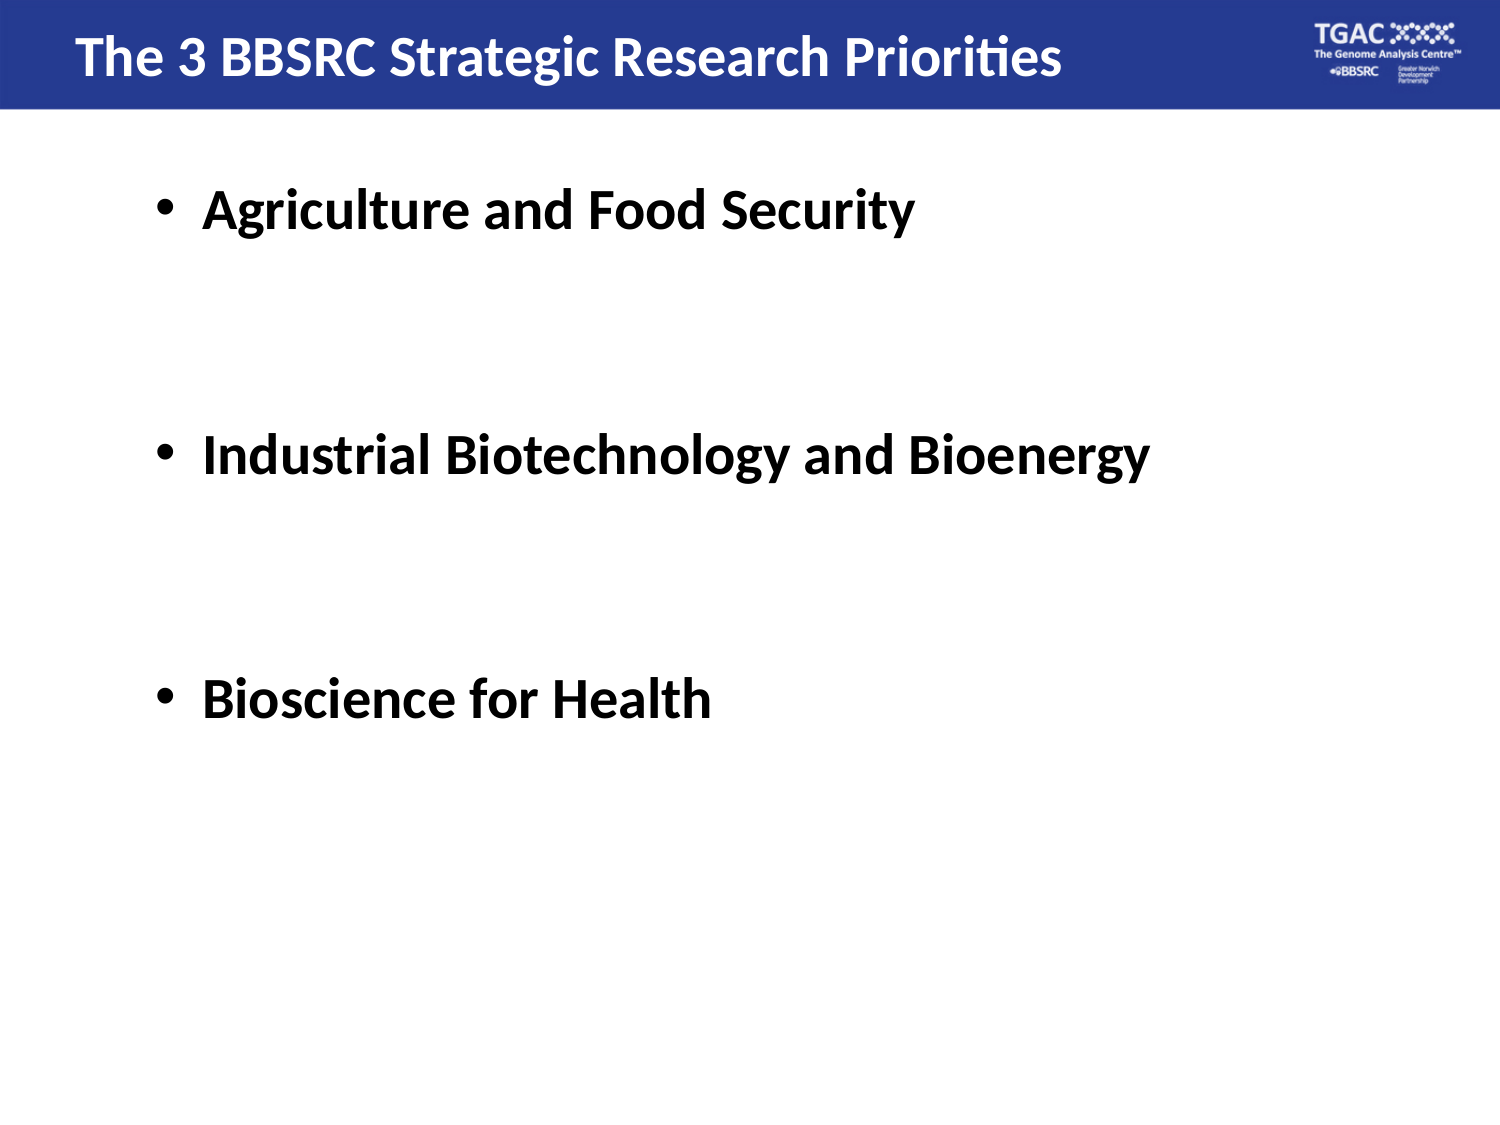

The 3 BBSRC Strategic Research Priorities

Agriculture and Food Security

Industrial Biotechnology and Bioenergy

Bioscience for Health